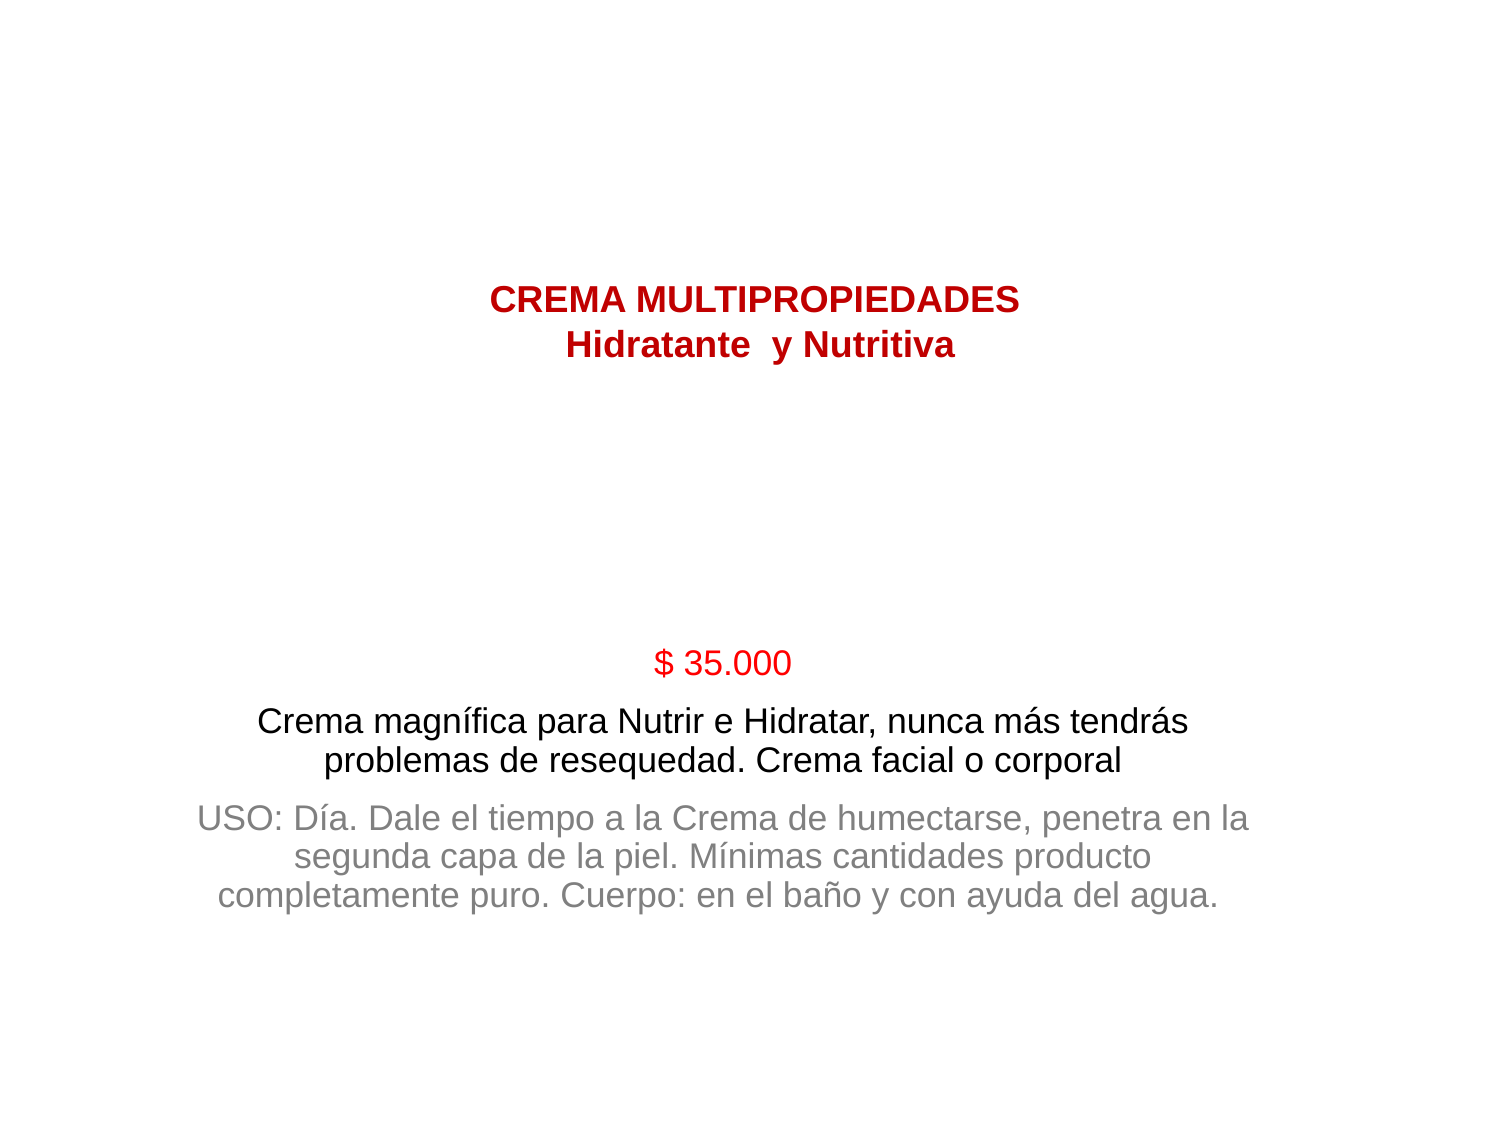

CREMA MULTIPROPIEDADES
Hidratante  y Nutritiva
$ 35.000
Crema magnífica para Nutrir e Hidratar, nunca más tendrás problemas de resequedad. Crema facial o corporal
USO: Día. Dale el tiempo a la Crema de humectarse, penetra en la segunda capa de la piel. Mínimas cantidades producto completamente puro. Cuerpo: en el baño y con ayuda del agua.